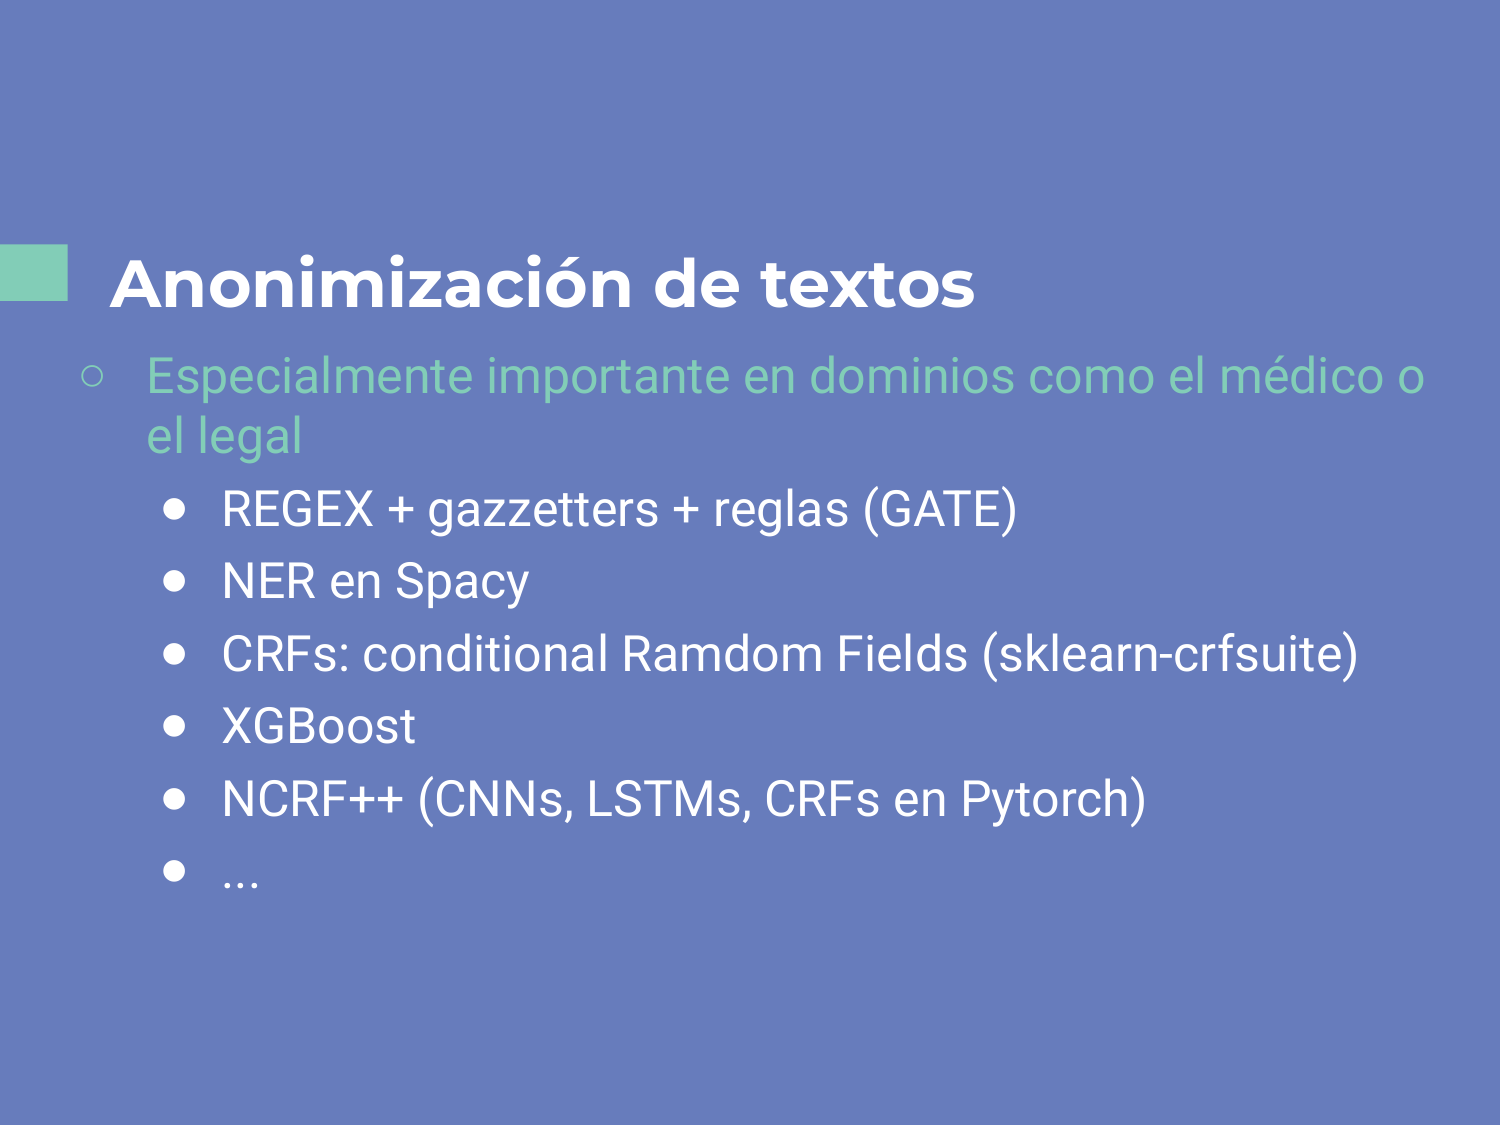

# Anonimización de textos
Especialmente importante en dominios como el médico o el legal
REGEX + gazzetters + reglas (GATE)
NER en Spacy
CRFs: conditional Ramdom Fields (sklearn-crfsuite)
XGBoost
NCRF++ (CNNs, LSTMs, CRFs en Pytorch)
...